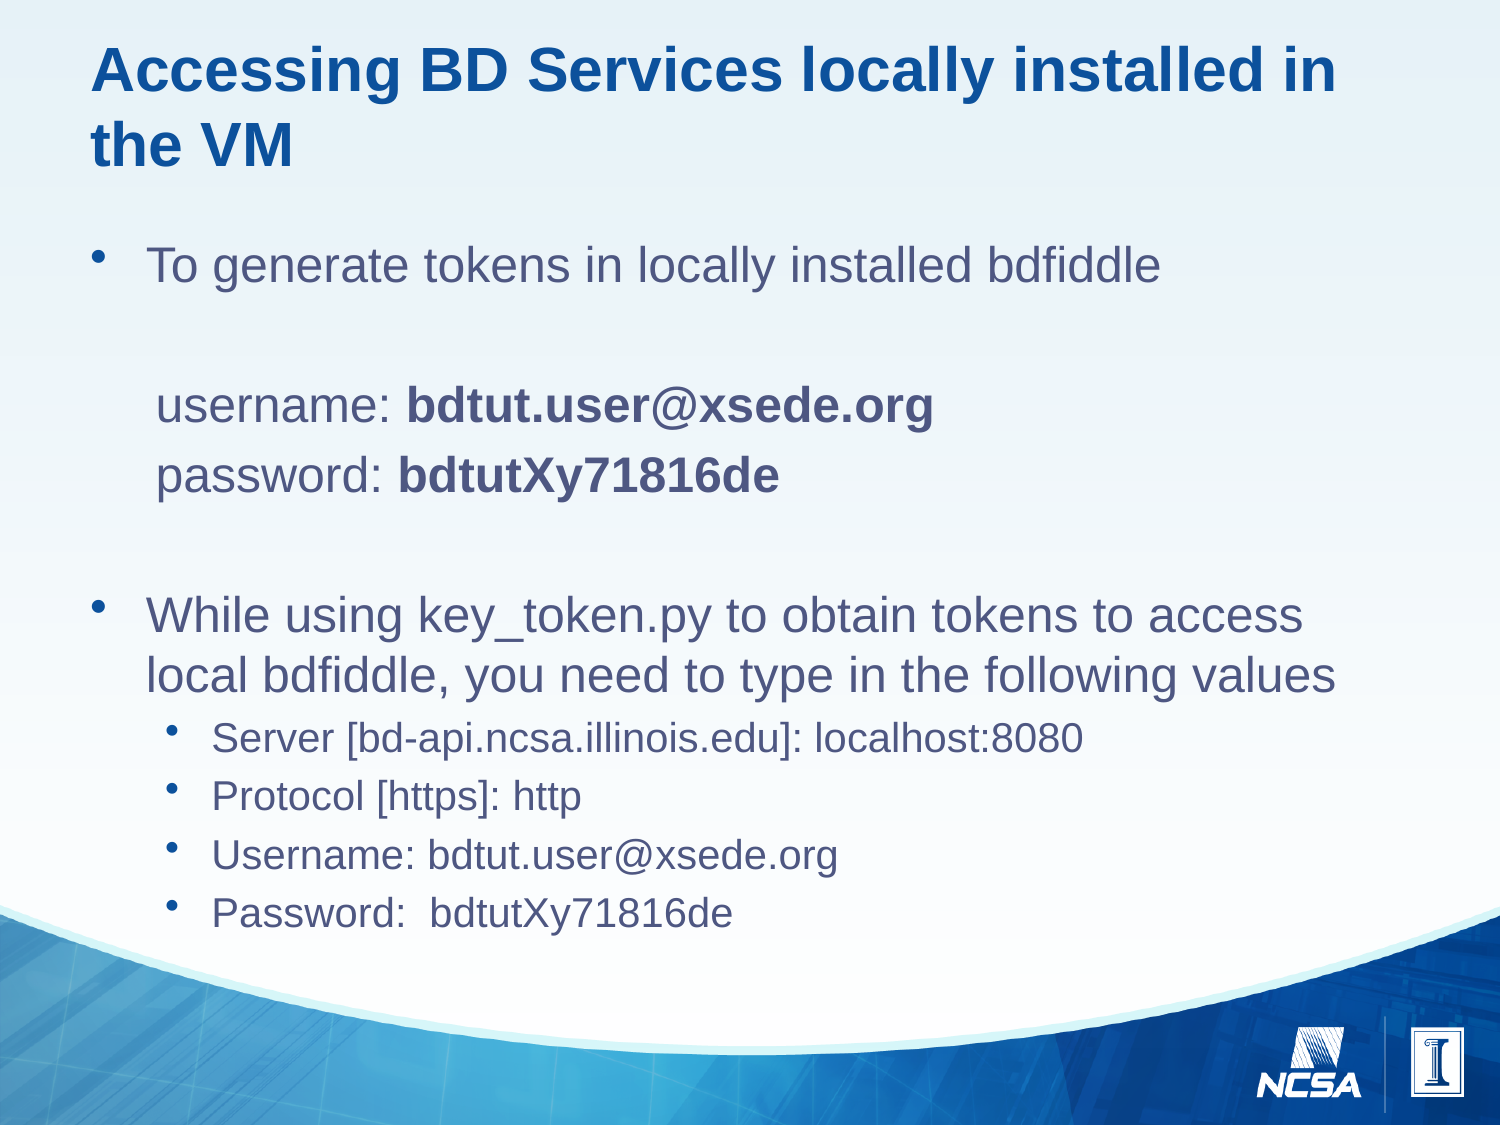

# Accessing BD Services locally installed in the VM
To generate tokens in locally installed bdfiddle

username: bdtut.user@xsede.org
password: bdtutXy71816de

While using key_token.py to obtain tokens to access local bdfiddle, you need to type in the following values
Server [bd-api.ncsa.illinois.edu]: localhost:8080
Protocol [https]: http
Username: bdtut.user@xsede.org
Password:  bdtutXy71816de